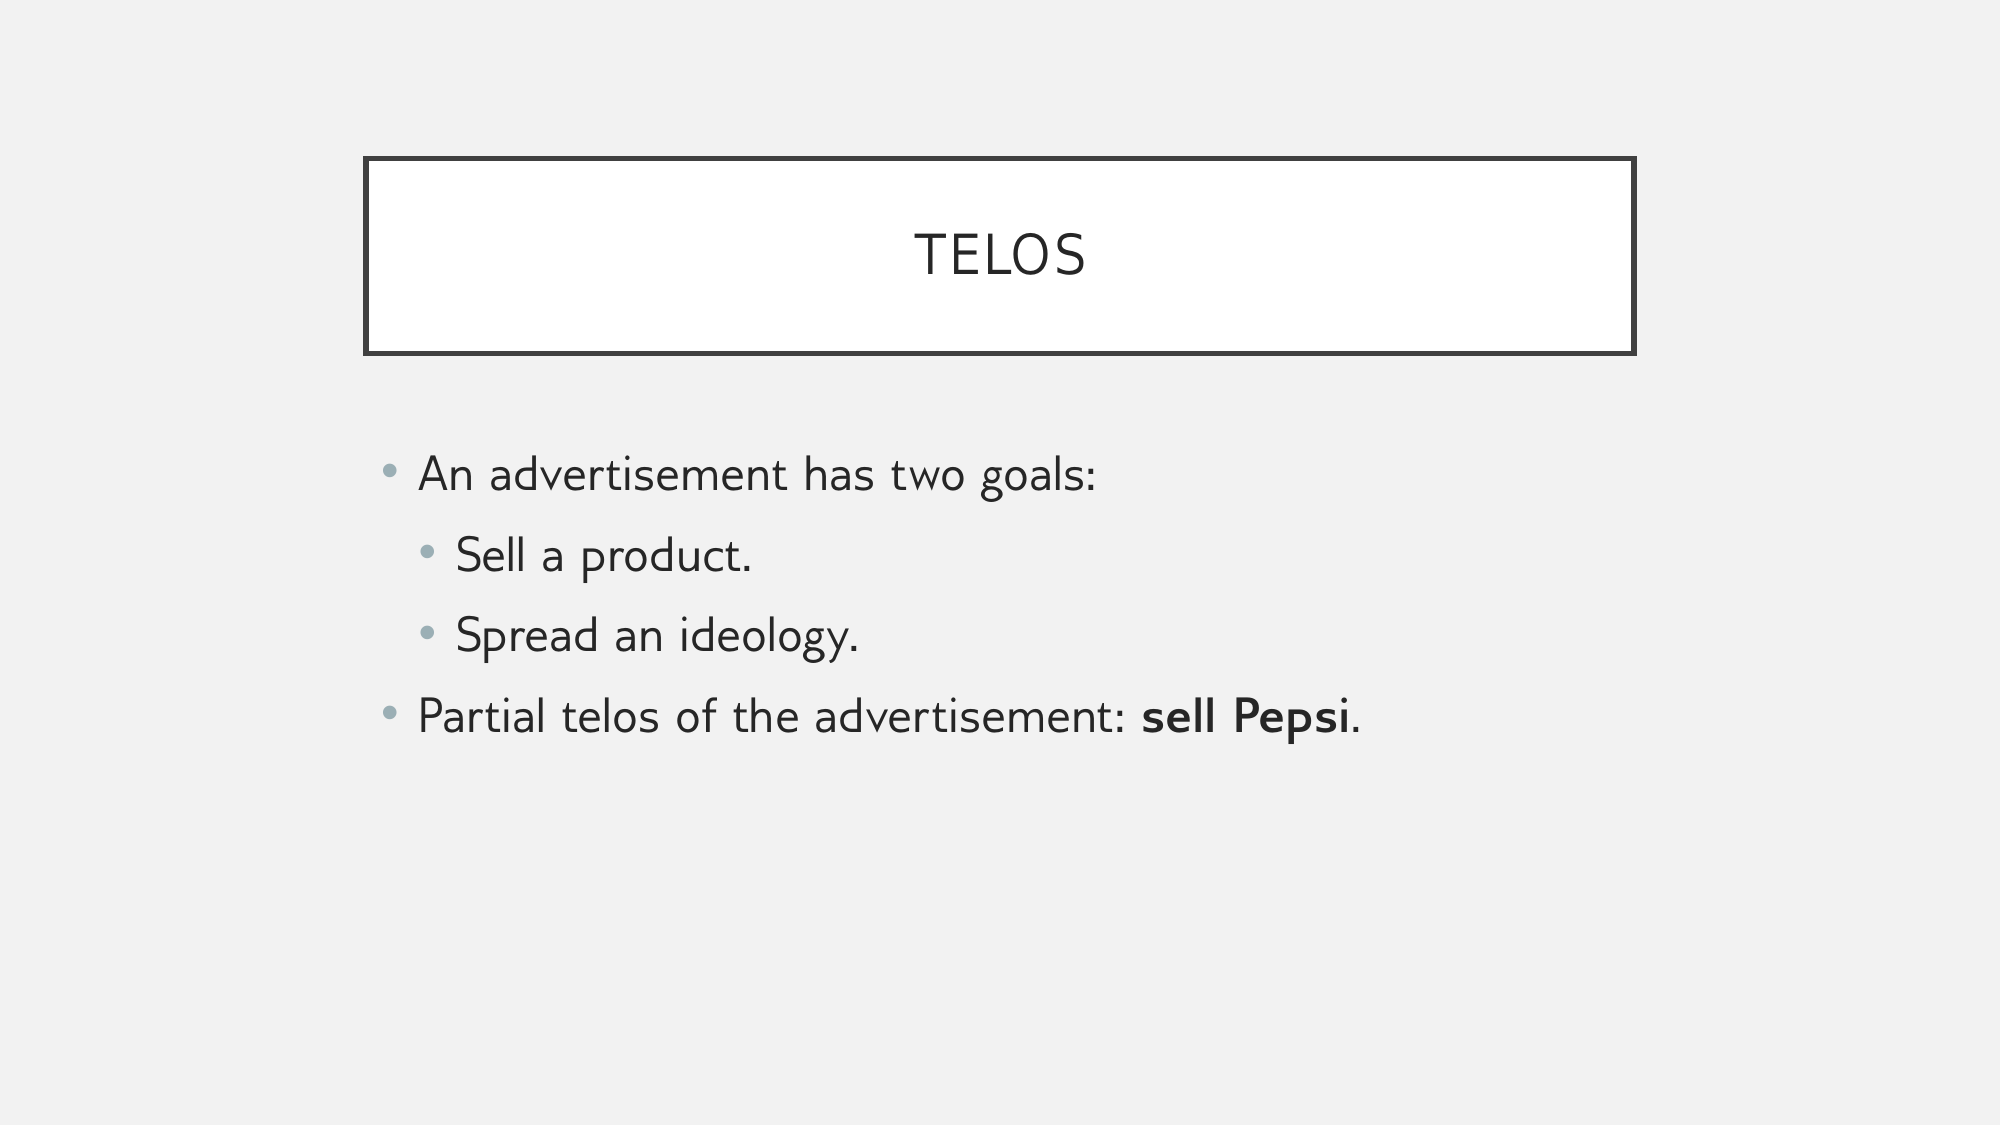

# Telos
An advertisement has two goals:
Sell a product.
Spread an ideology.
Partial telos of the advertisement: sell Pepsi.